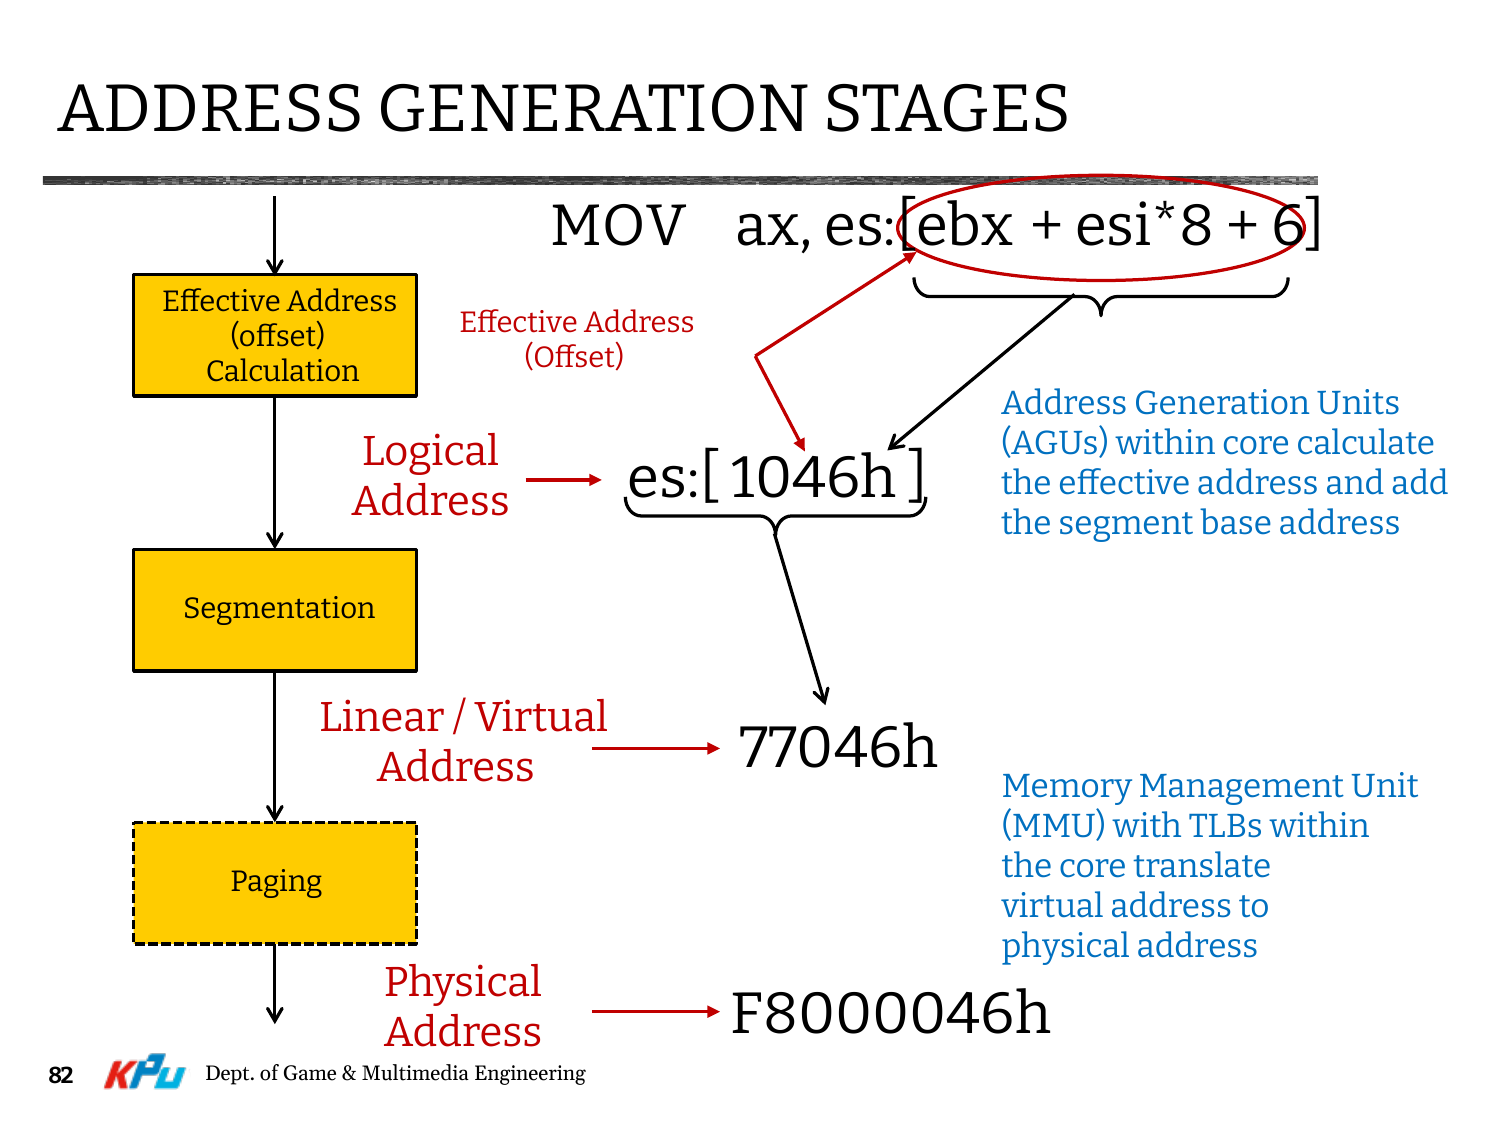

# Address Generation Stages

MOVax, es:[ebx+ esi*8 + 6]

Effective Address
(offset)
Calculation

Effective Address
(Offset)

Address Generation Units
(AGUs) within core calculate
the effective address and add
the segment base address

Logical
Address
es:[ 1046h ]

Segmentation

Linear / Virtual
Address
77046h

Memory Management Unit
(MMU) with TLBs within
the core translate
virtual address to
physical address

Paging

Physical
Address
F8000046h

Dept. of Game & Multimedia Engineering
82